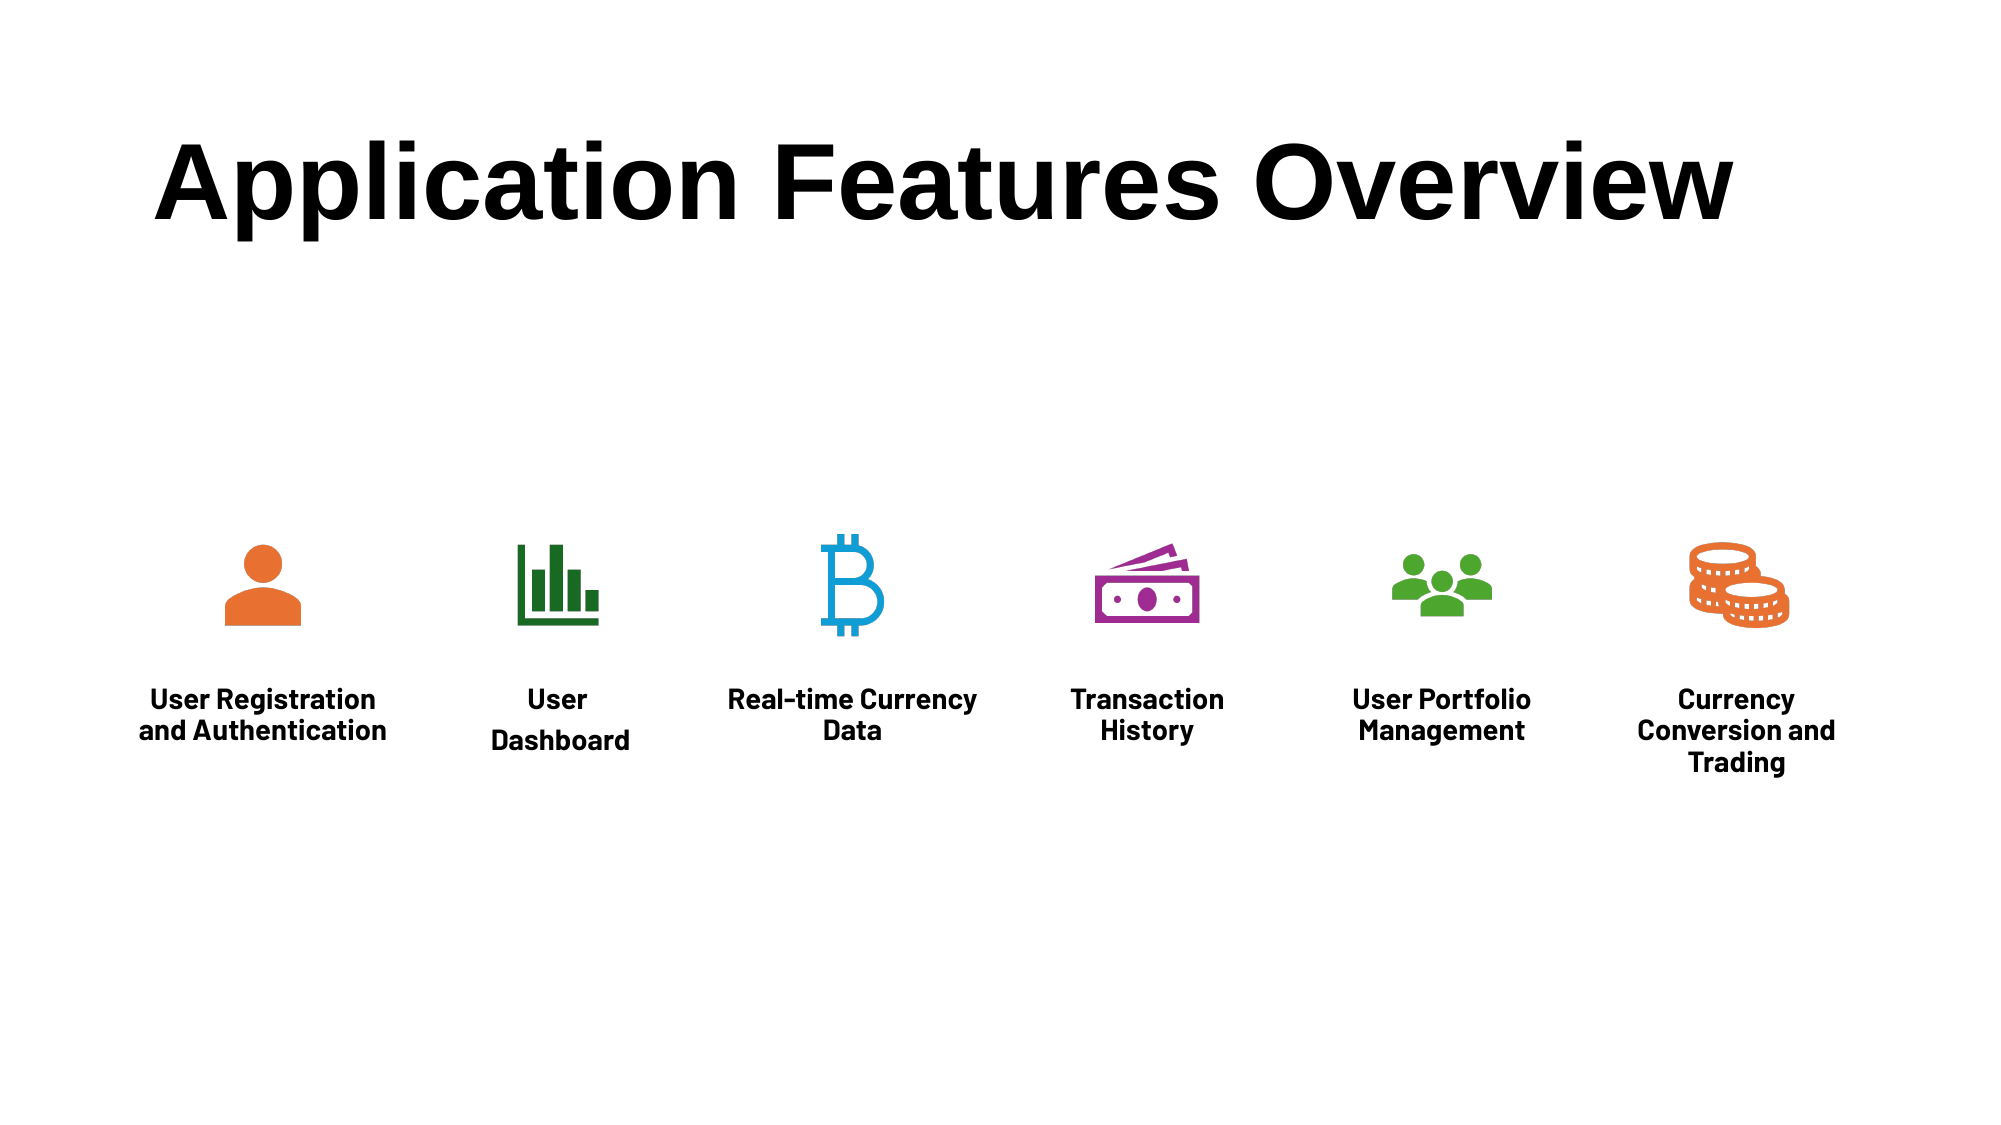

# Application Features Overview
User Registration and Authentication
User
 Dashboard
Real-time Currency Data
Transaction History
User Portfolio Management
Currency Conversion and Trading